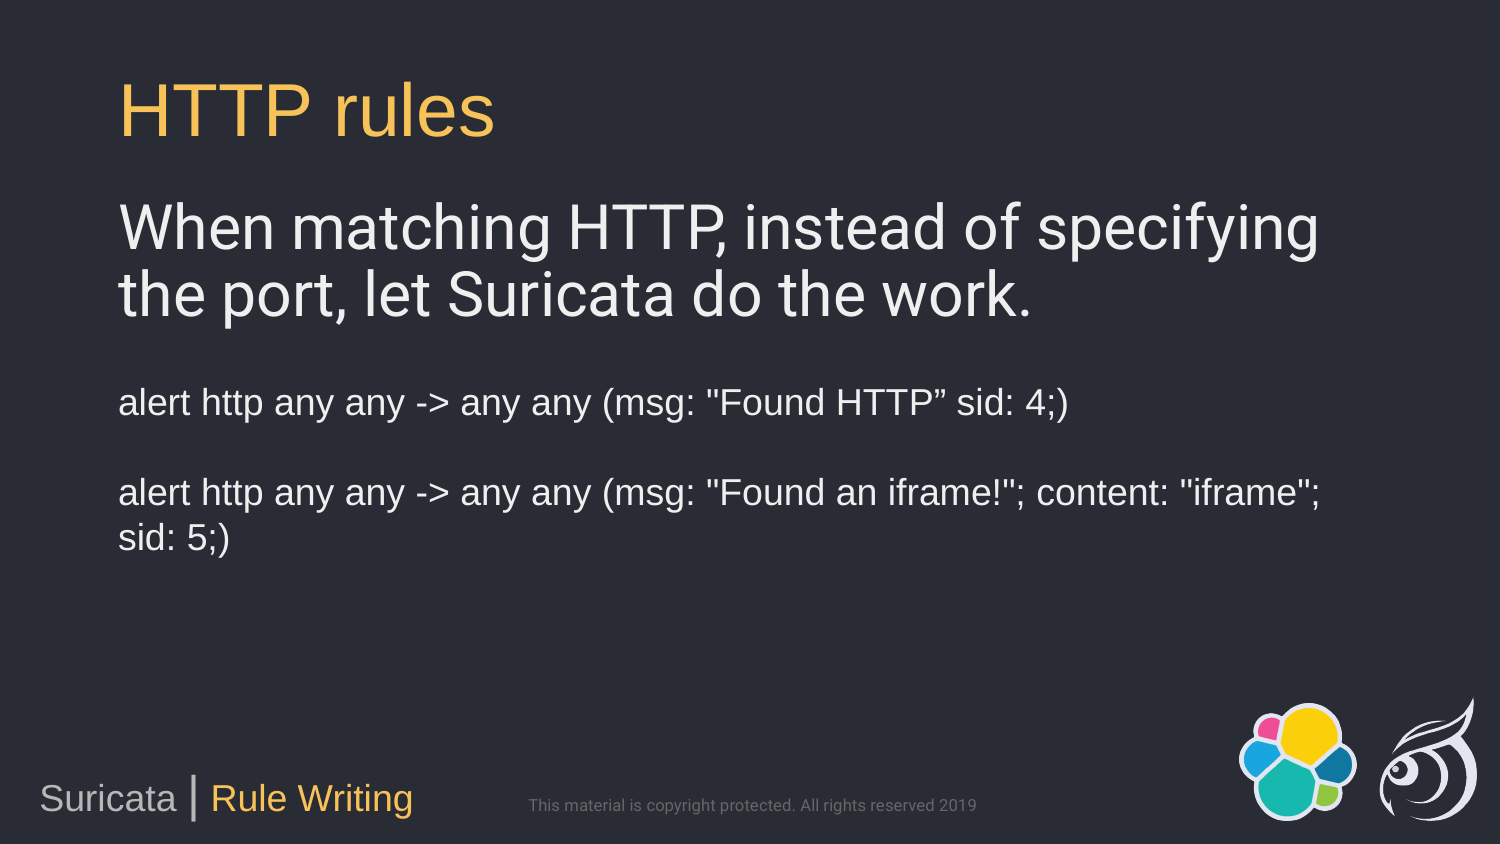

# HTTP rules
When matching HTTP, instead of specifying the port, let Suricata do the work.

alert http any any -> any any (msg: "Found HTTP” sid: 4;)

alert http any any -> any any (msg: "Found an iframe!"; content: "iframe"; sid: 5;)